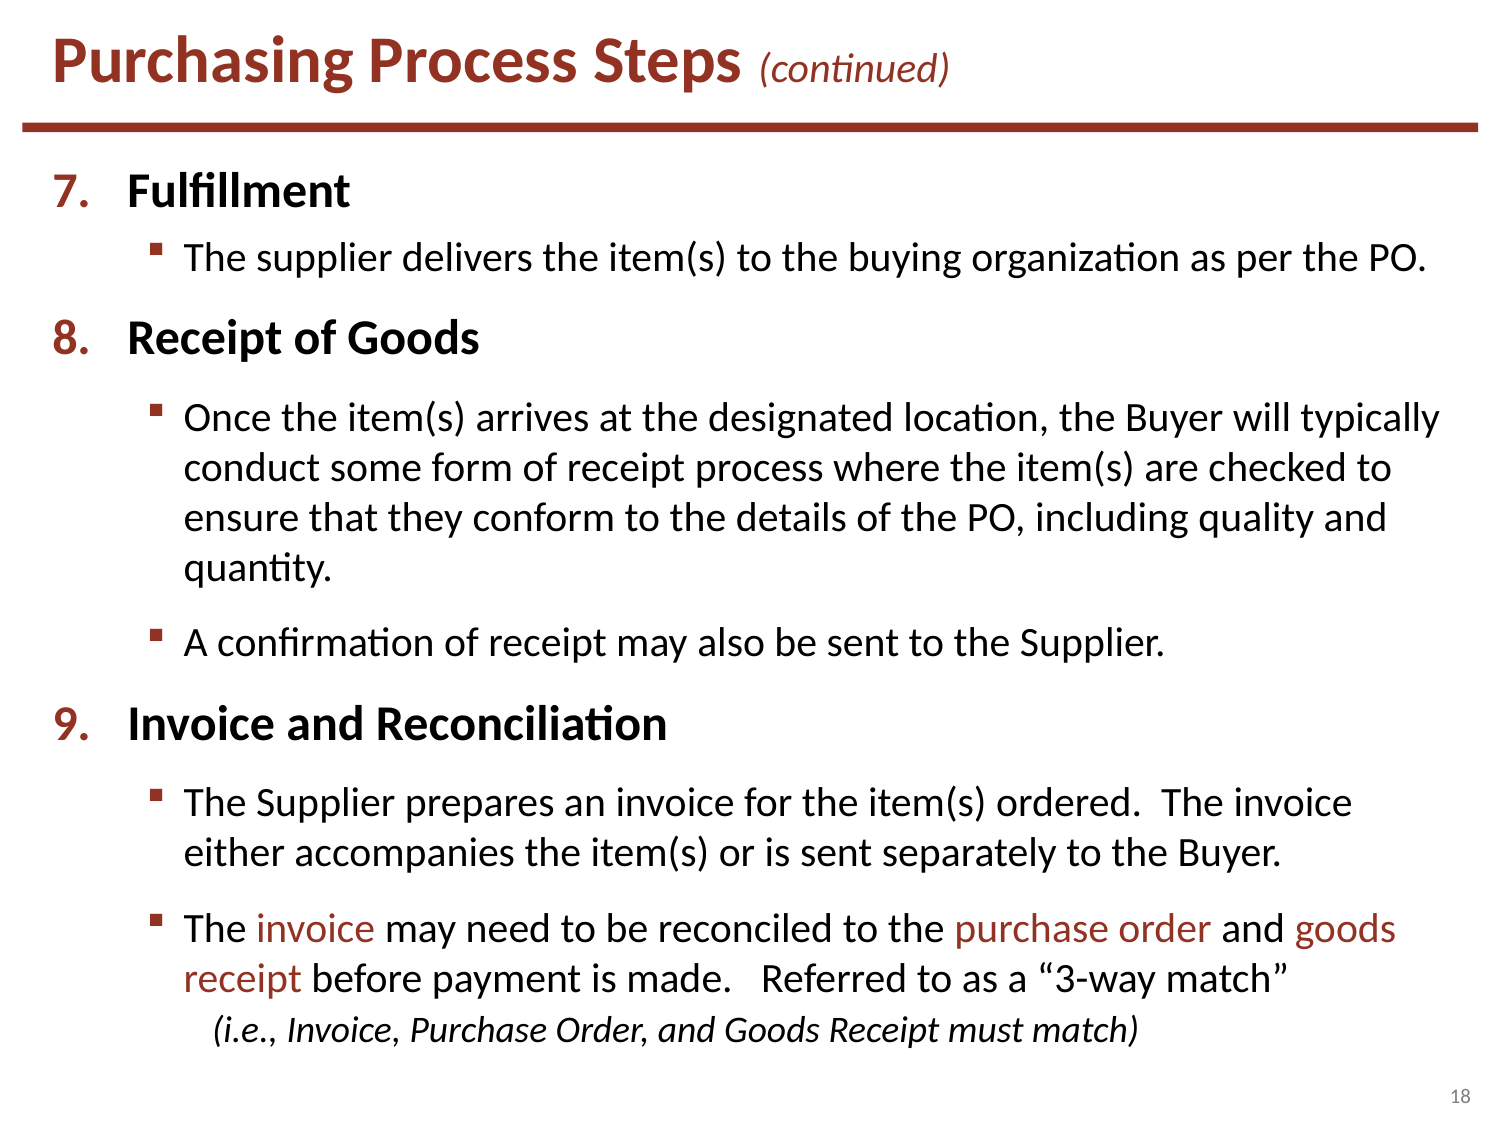

Purchasing Process Steps (continued)
Fulfillment
The supplier delivers the item(s) to the buying organization as per the PO.
Receipt of Goods
Once the item(s) arrives at the designated location, the Buyer will typically conduct some form of receipt process where the item(s) are checked to ensure that they conform to the details of the PO, including quality and quantity.
A confirmation of receipt may also be sent to the Supplier.
Invoice and Reconciliation
The Supplier prepares an invoice for the item(s) ordered.  The invoice either accompanies the item(s) or is sent separately to the Buyer.
The invoice may need to be reconciled to the purchase order and goods receipt before payment is made.   Referred to as a “3-way match”                    (i.e., Invoice, Purchase Order, and Goods Receipt must match)
18